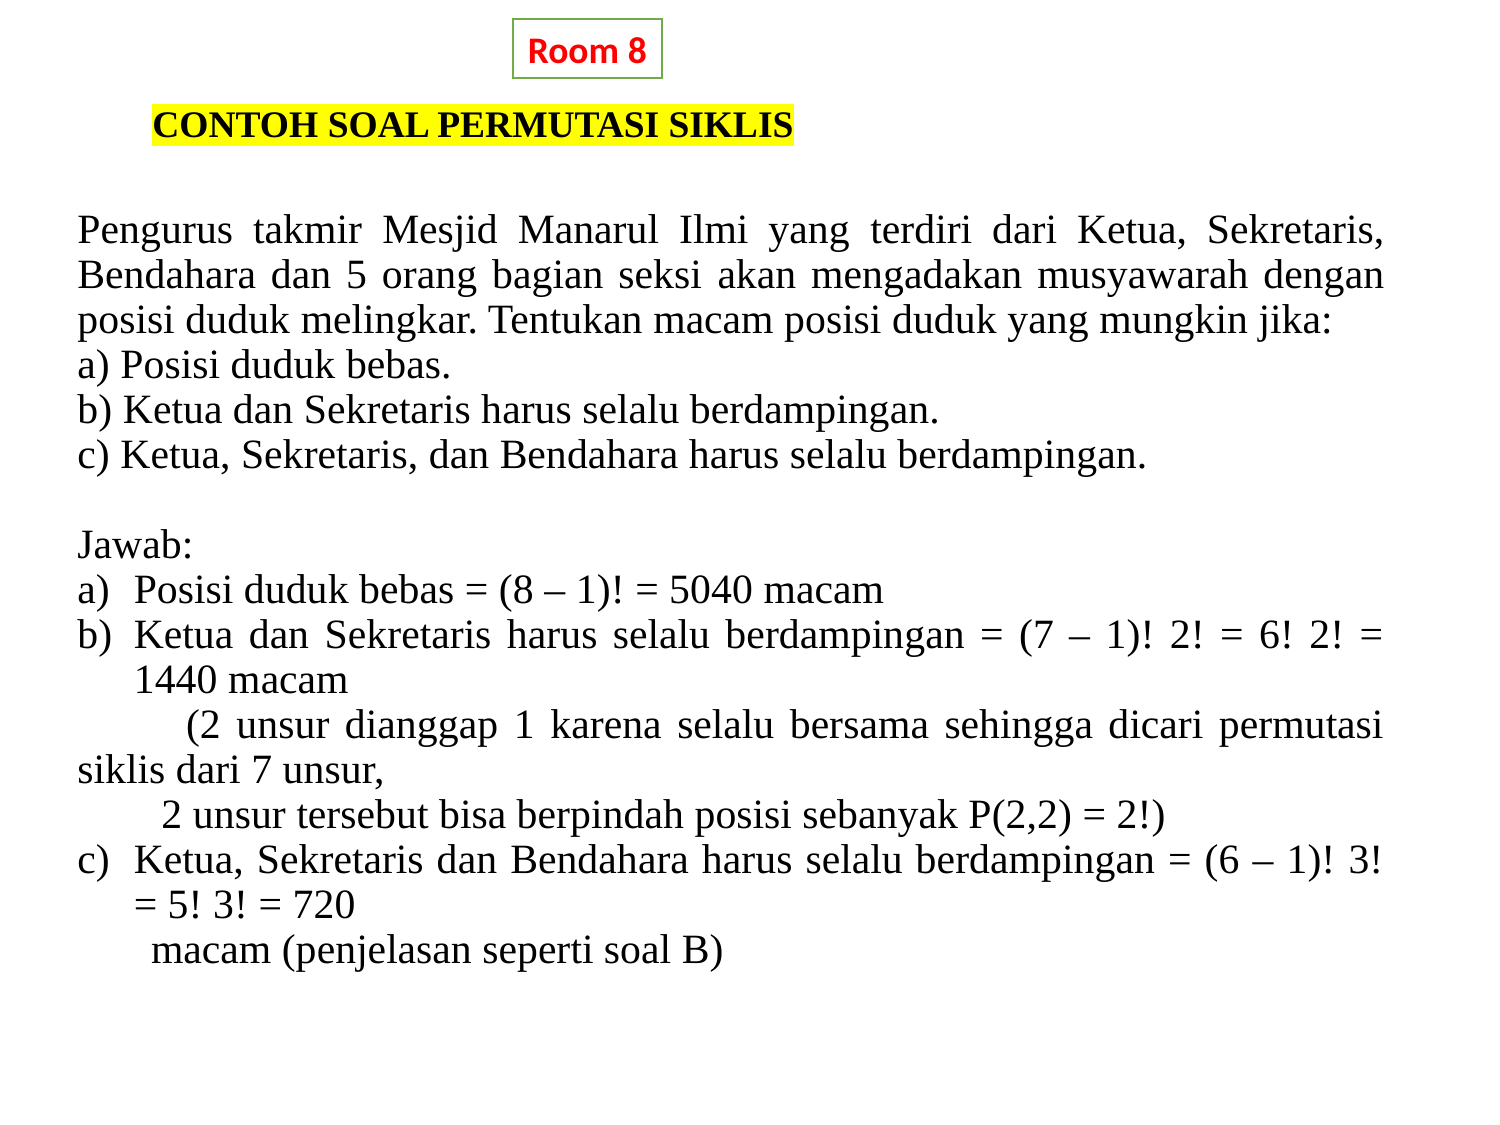

Room 8
# CONTOH SOAL PERMUTASI SIKLIS
Pengurus takmir Mesjid Manarul Ilmi yang terdiri dari Ketua, Sekretaris, Bendahara dan 5 orang bagian seksi akan mengadakan musyawarah dengan posisi duduk melingkar. Tentukan macam posisi duduk yang mungkin jika:
a) Posisi duduk bebas.
b) Ketua dan Sekretaris harus selalu berdampingan.
c) Ketua, Sekretaris, dan Bendahara harus selalu berdampingan.

Jawab:
Posisi duduk bebas = (8 – 1)! = 5040 macam
Ketua dan Sekretaris harus selalu berdampingan = (7 – 1)! 2! = 6! 2! = 1440 macam
       (2 unsur dianggap 1 karena selalu bersama sehingga dicari permutasi siklis dari 7 unsur,
        2 unsur tersebut bisa berpindah posisi sebanyak P(2,2) = 2!)
Ketua, Sekretaris dan Bendahara harus selalu berdampingan = (6 – 1)! 3! = 5! 3! = 720
       macam (penjelasan seperti soal B)